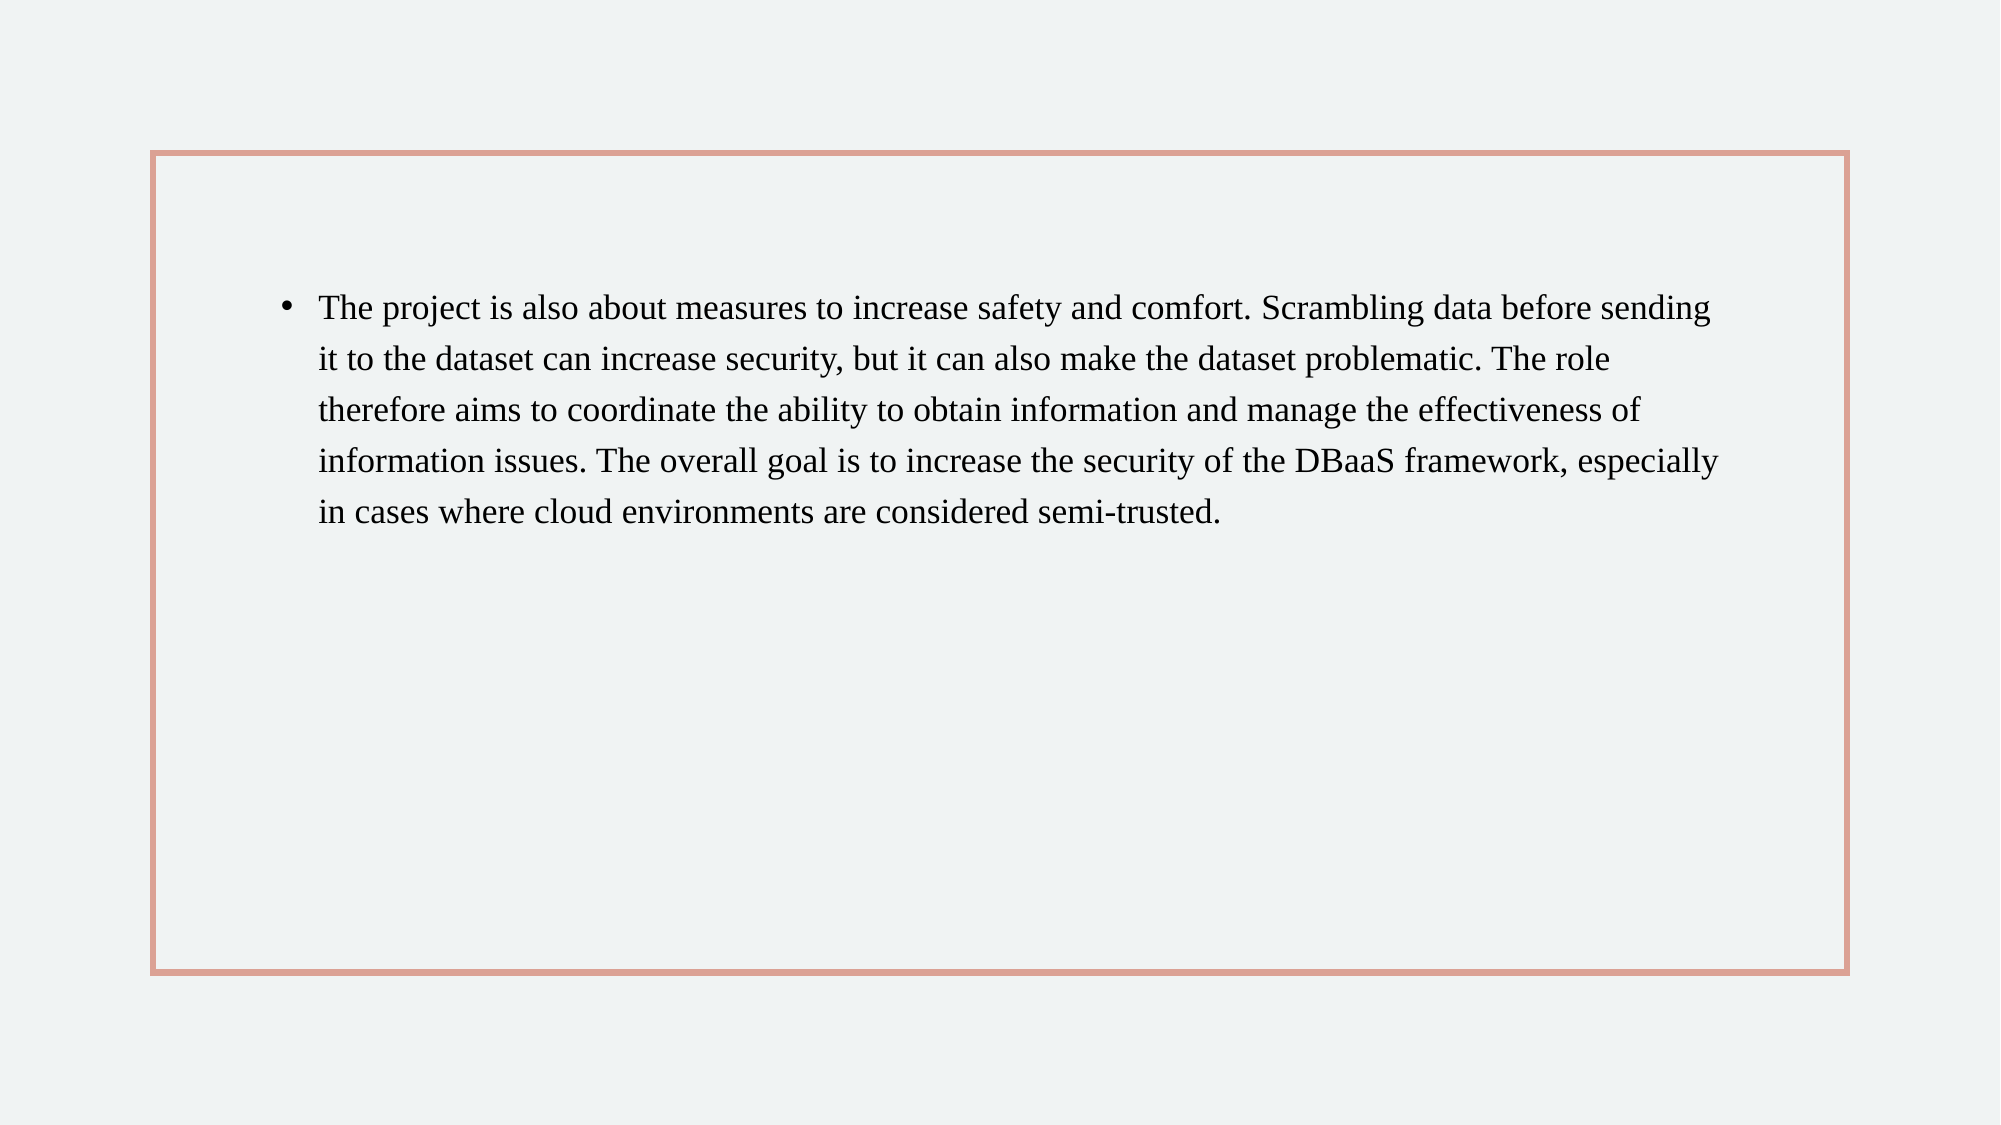

The project is also about measures to increase safety and comfort. Scrambling data before sending it to the dataset can increase security, but it can also make the dataset problematic. The role therefore aims to coordinate the ability to obtain information and manage the effectiveness of information issues. The overall goal is to increase the security of the DBaaS framework, especially in cases where cloud environments are considered semi-trusted.